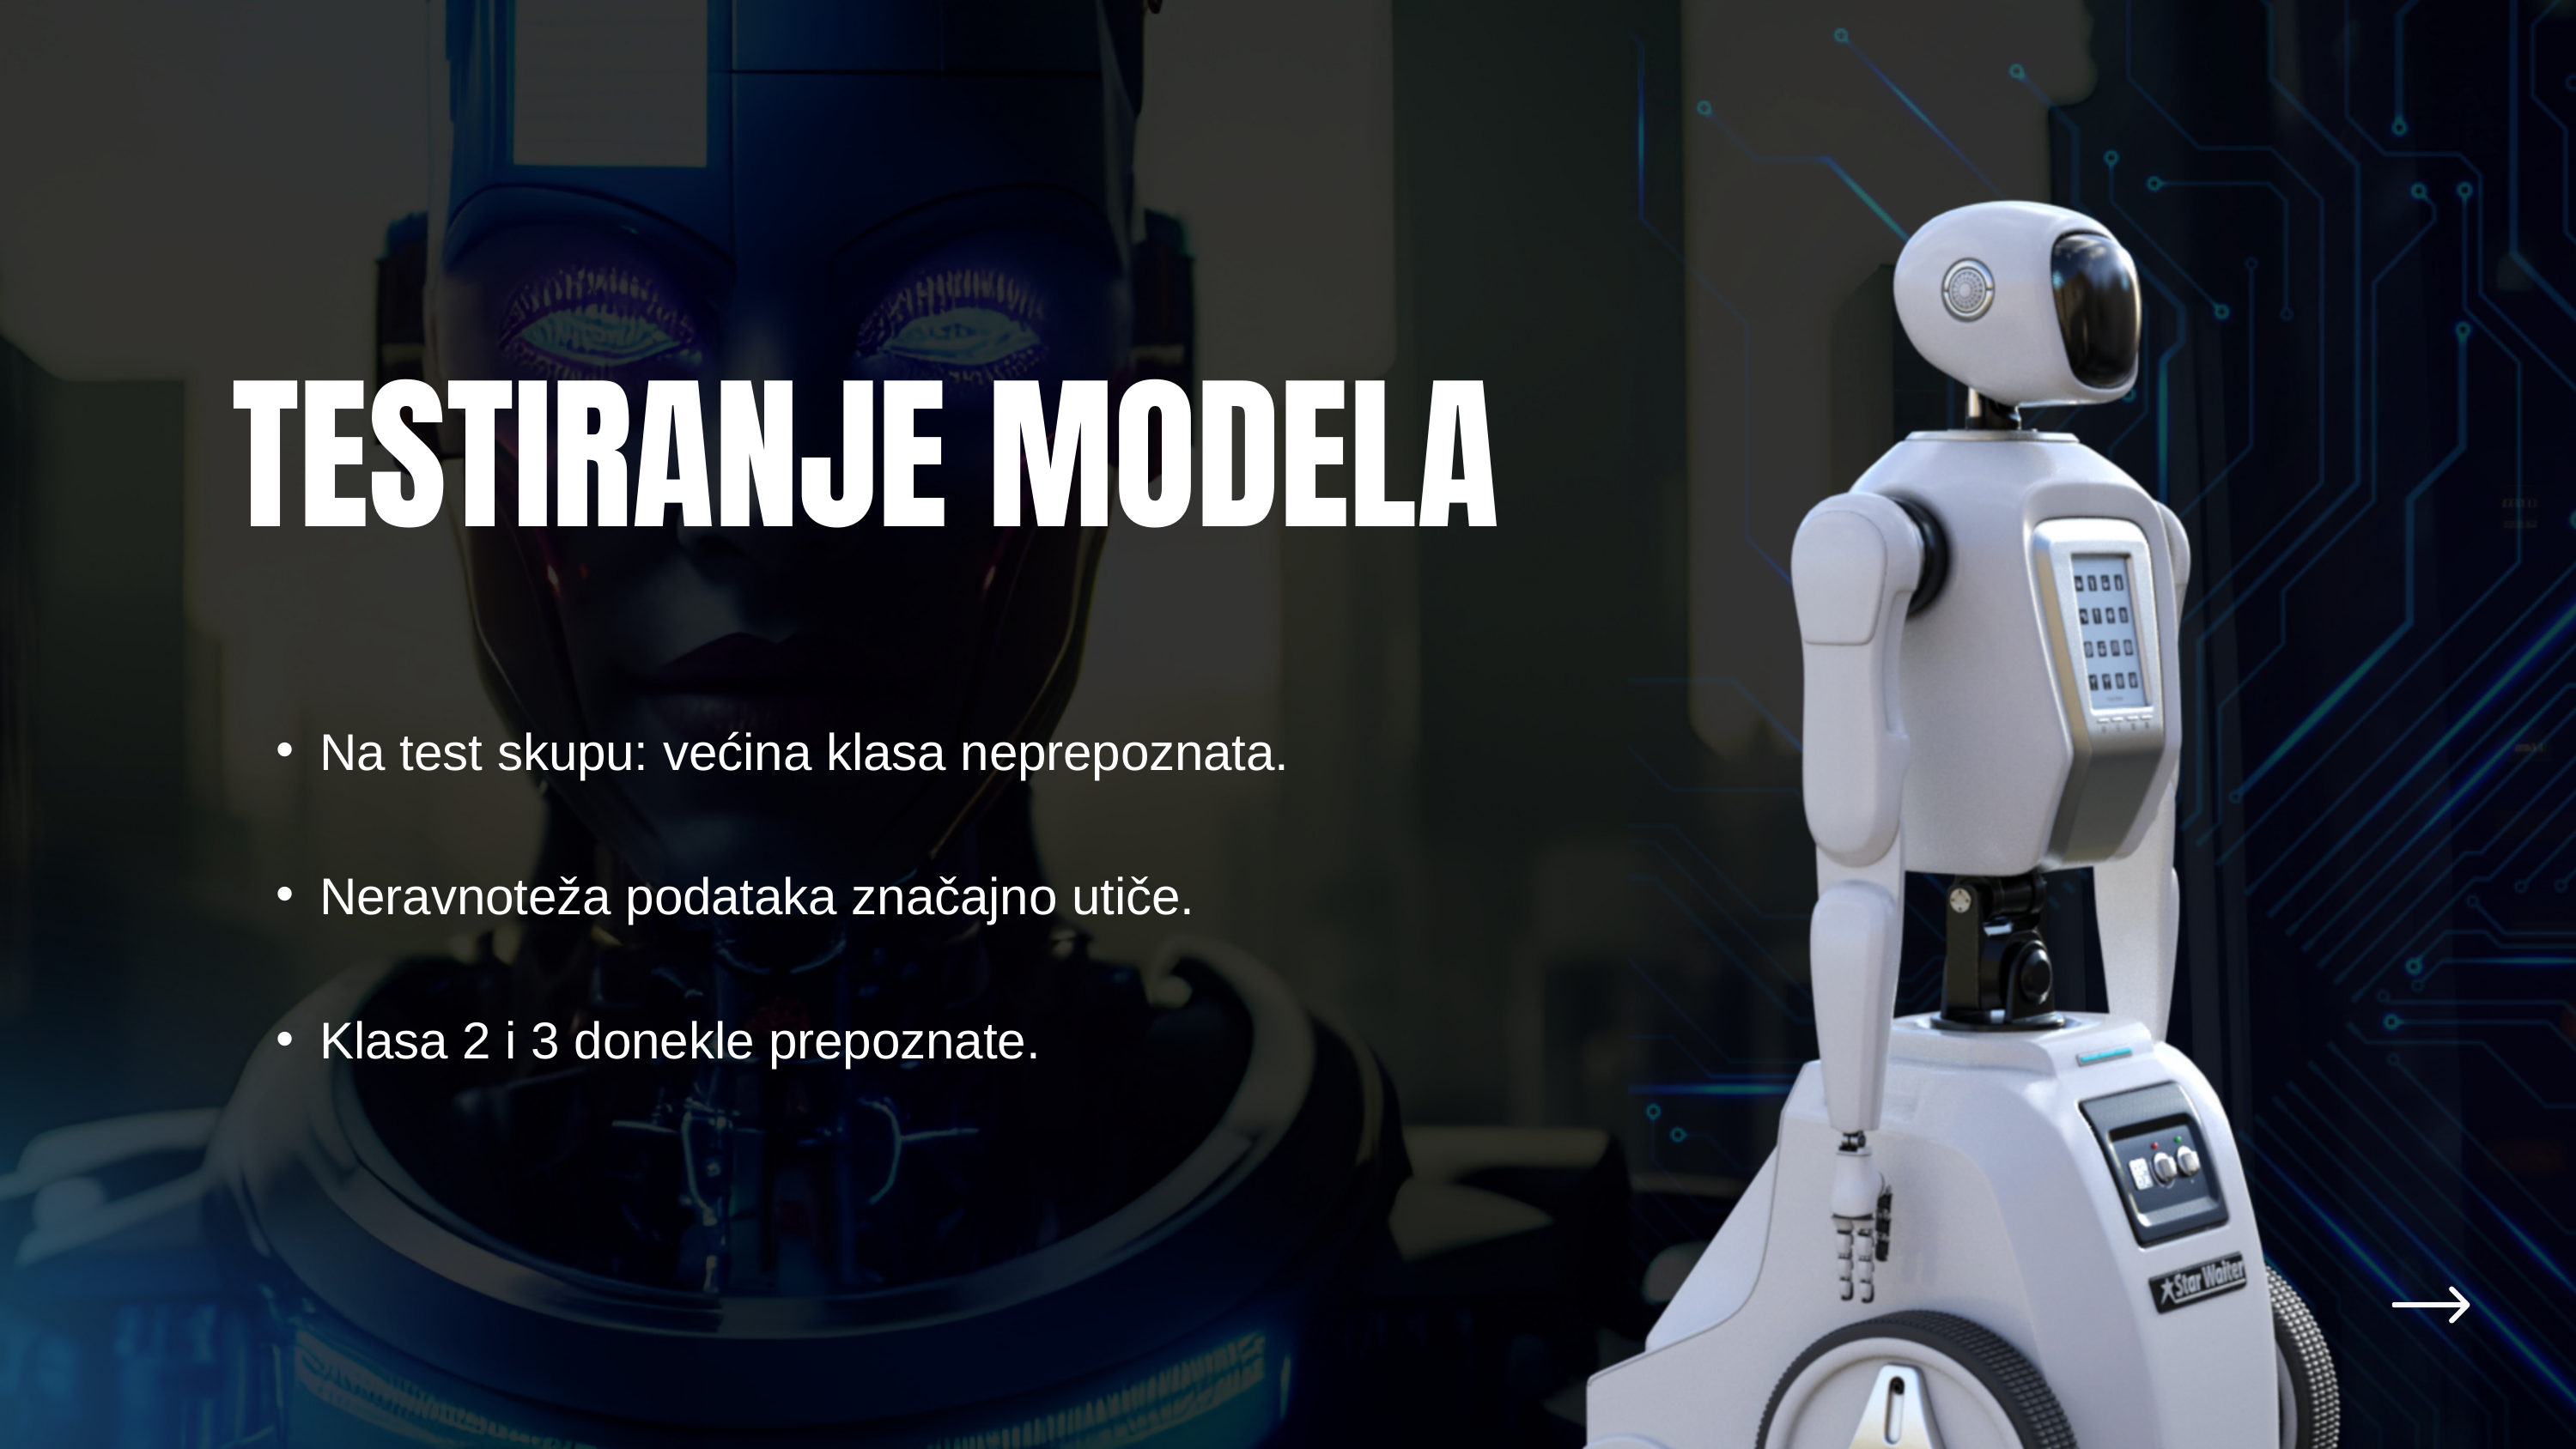

TESTIRANJE MODELA
Na test skupu: većina klasa neprepoznata.

Neravnoteža podataka značajno utiče.

Klasa 2 i 3 donekle prepoznate.